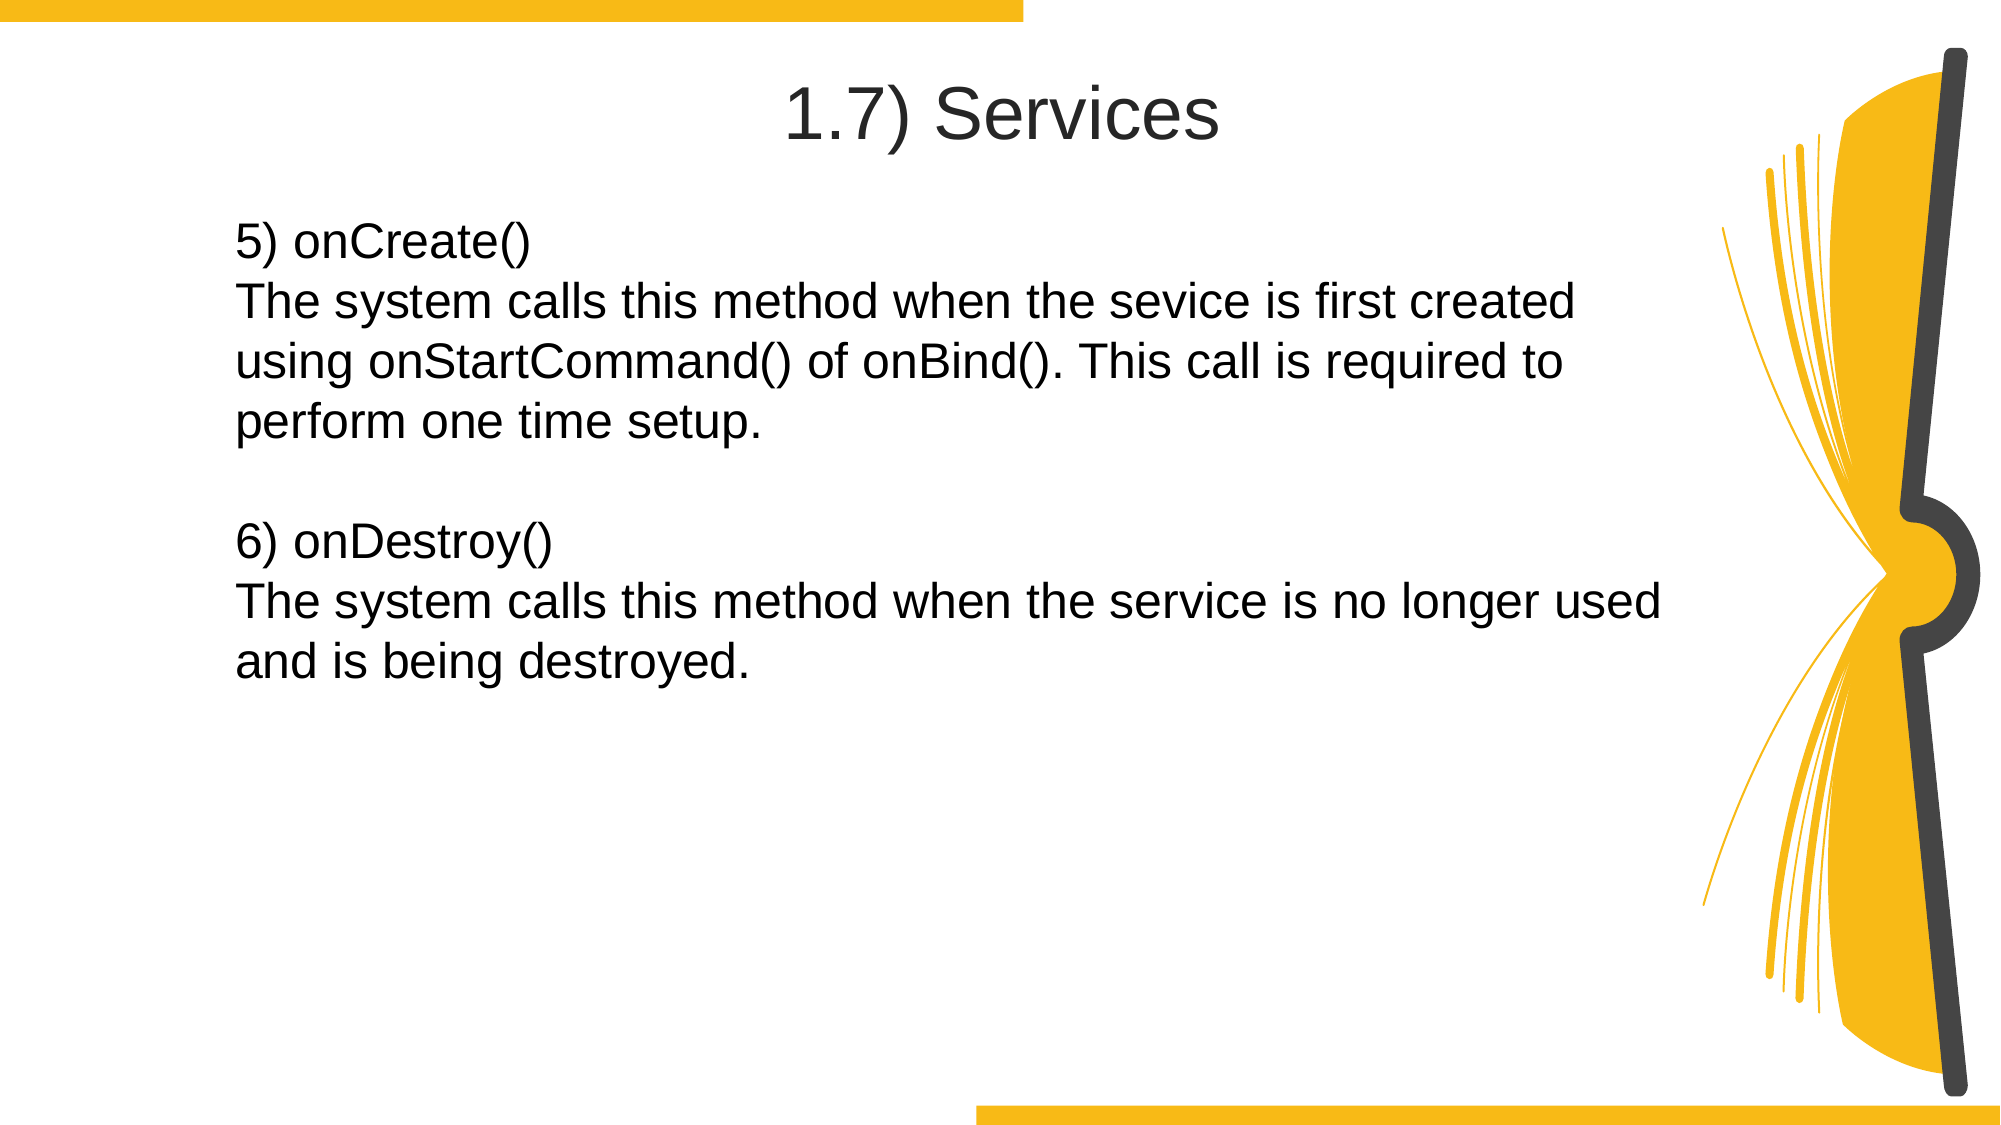

1.7) Services
5) onCreate()
The system calls this method when the sevice is first created using onStartCommand() of onBind(). This call is required to perform one time setup.

6) onDestroy()
The system calls this method when the service is no longer used and is being destroyed.